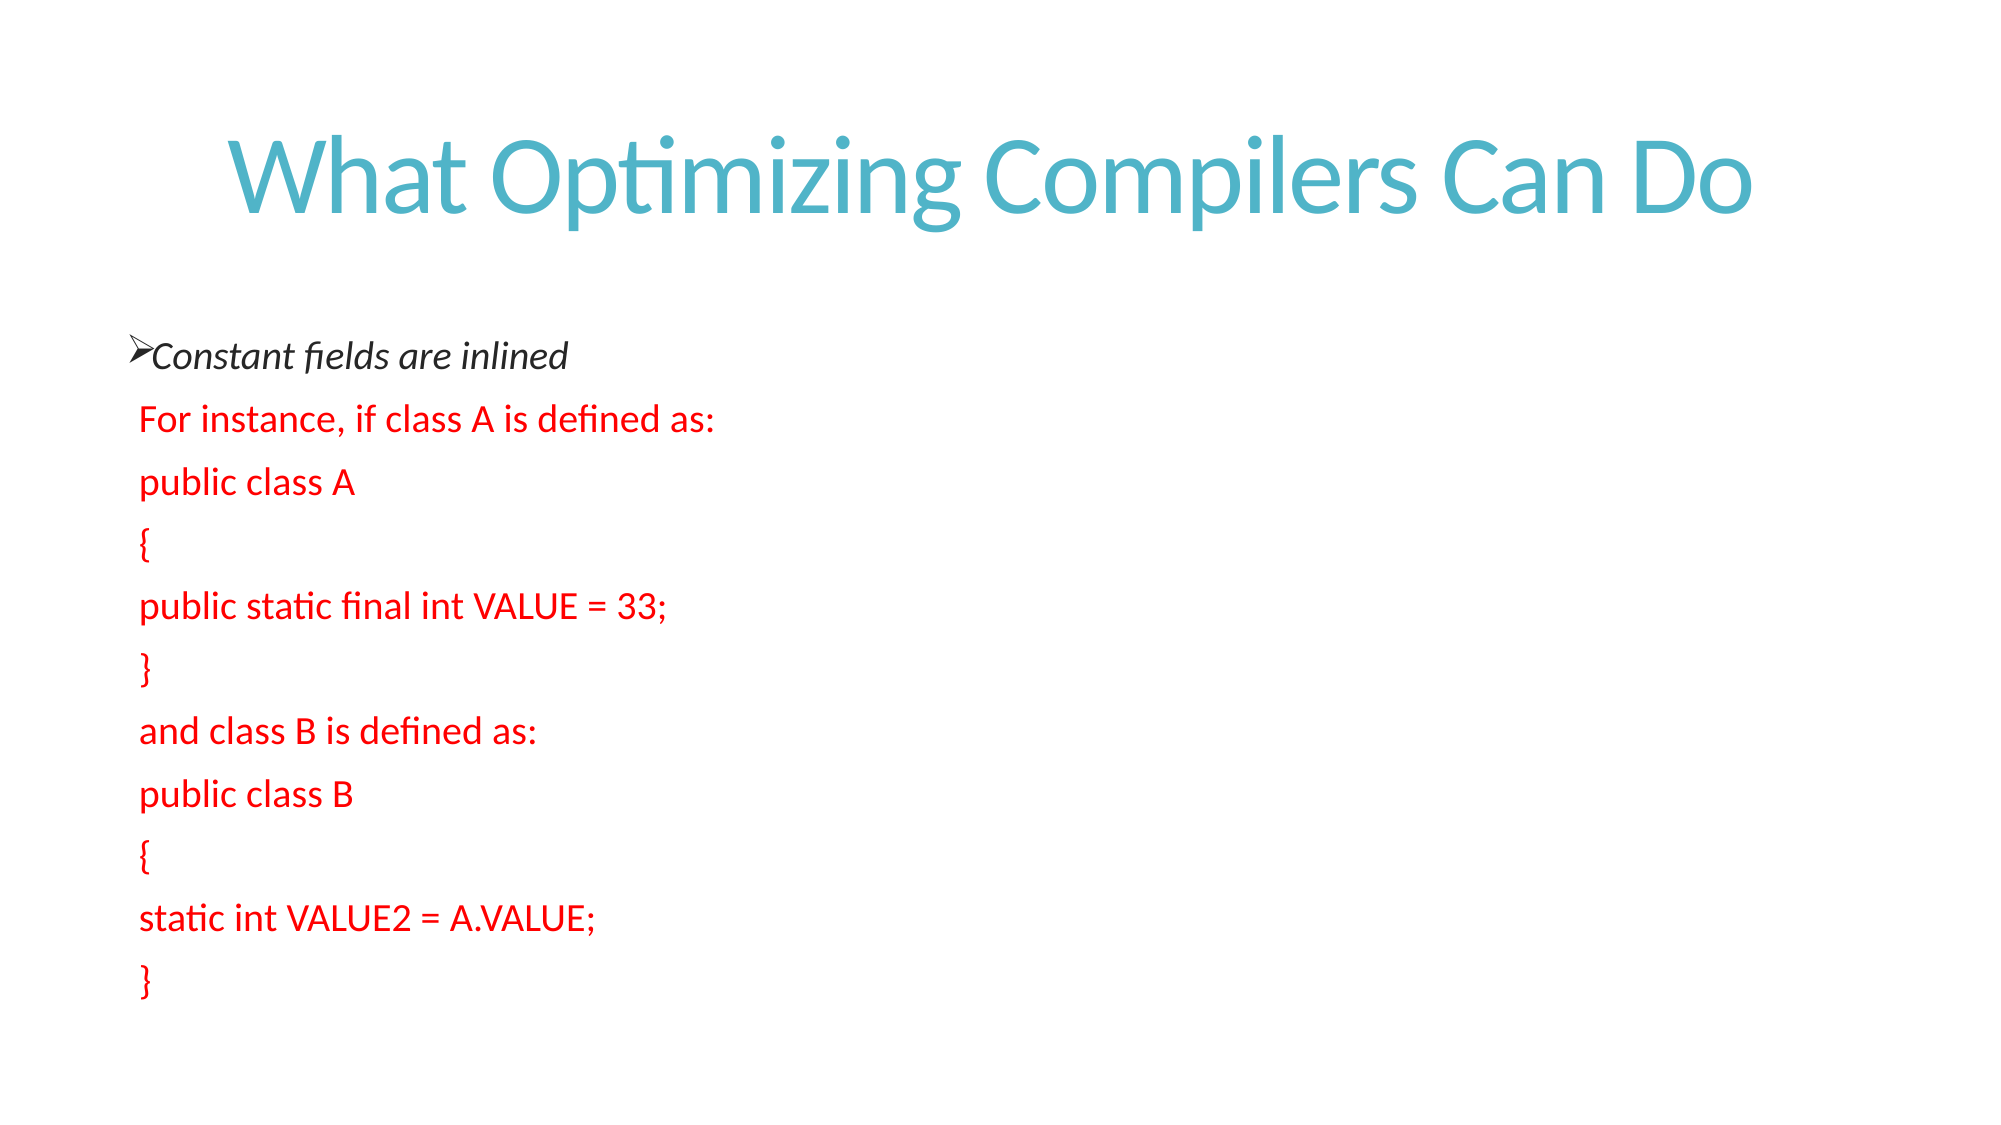

# What Optimizing Compilers Can Do
Constant fields are inlined
For instance, if class A is defined as:
public class A
{
public static final int VALUE = 33;
}
and class B is defined as:
public class B
{
static int VALUE2 = A.VALUE;
}